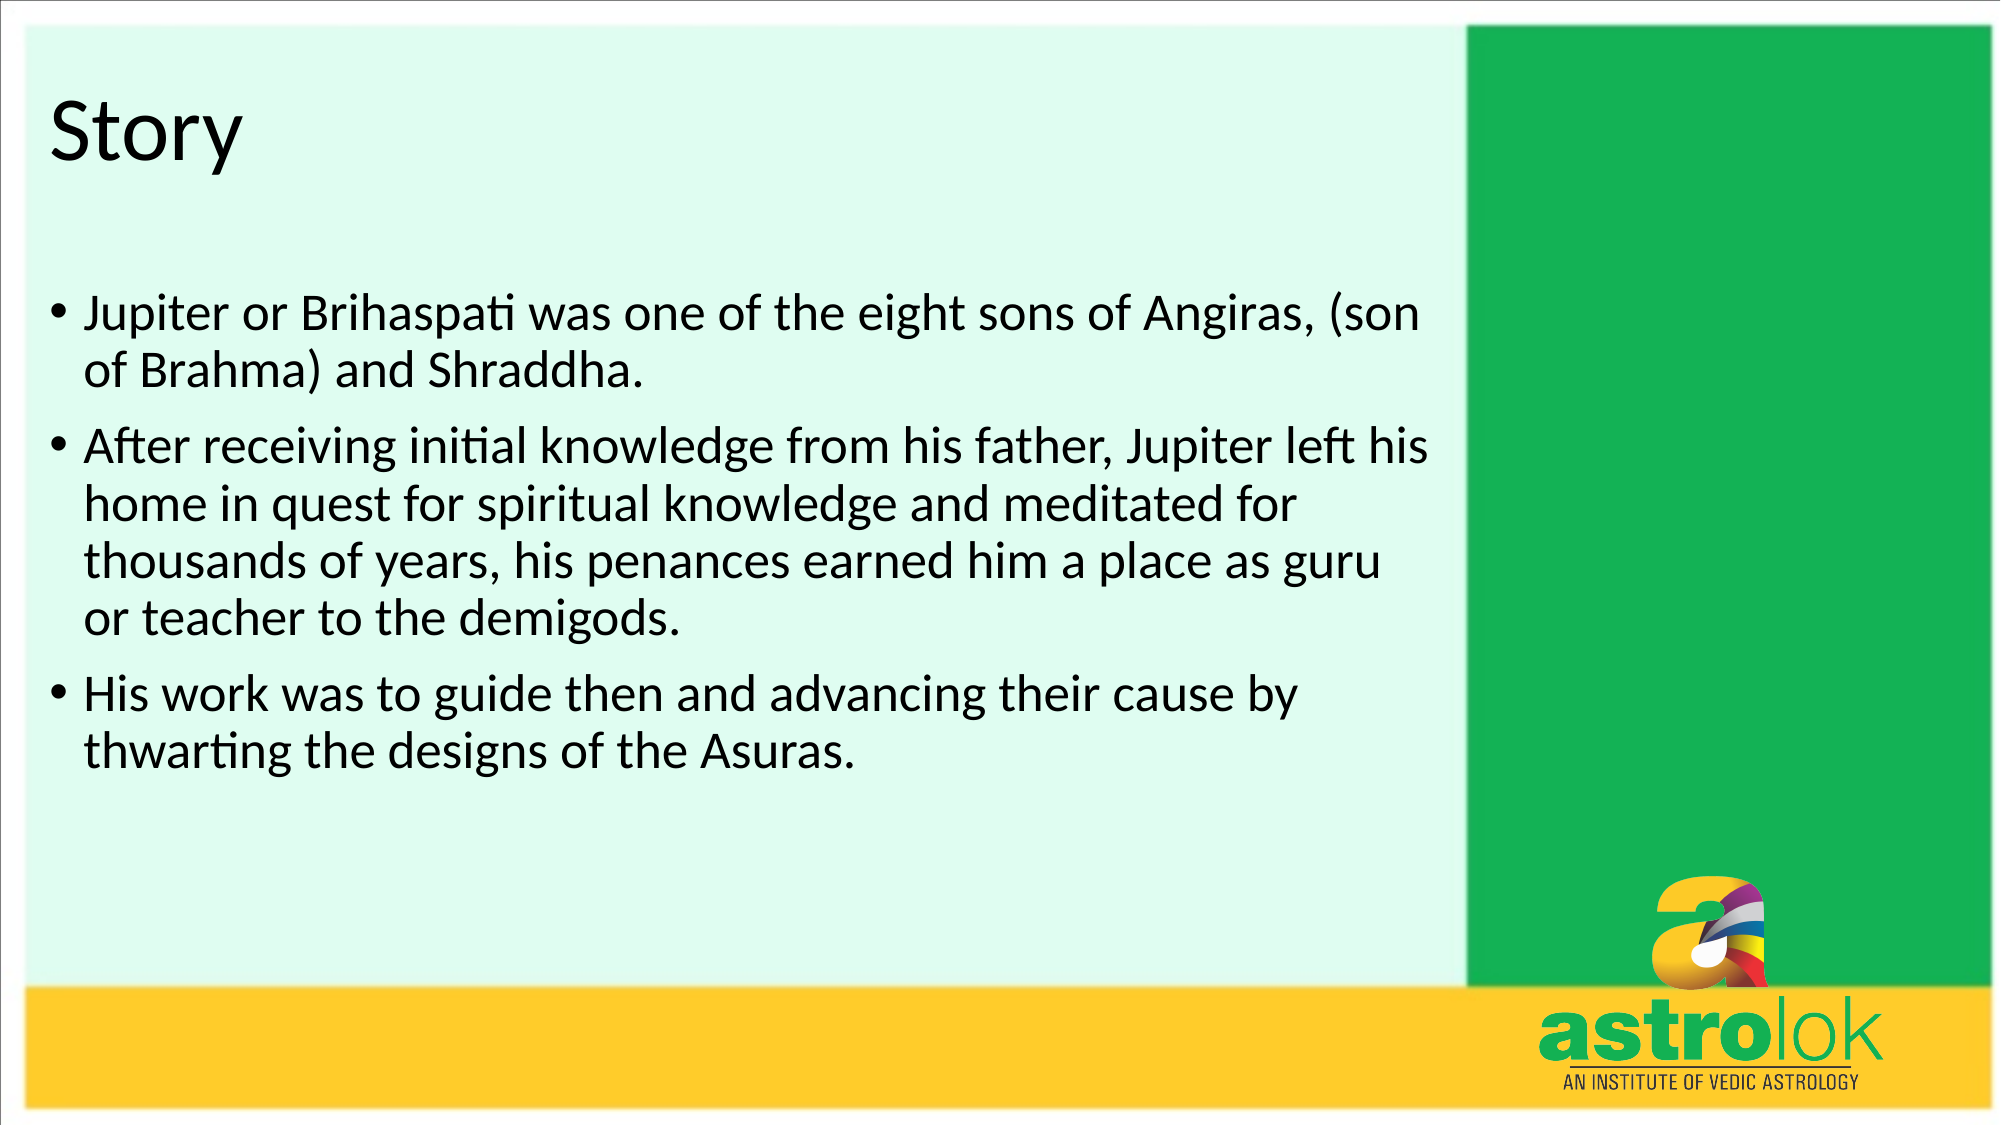

# Story
Jupiter or Brihaspati was one of the eight sons of Angiras, (son of Brahma) and Shraddha.
After receiving initial knowledge from his father, Jupiter left his home in quest for spiritual knowledge and meditated for thousands of years, his penances earned him a place as guru or teacher to the demigods.
His work was to guide then and advancing their cause by thwarting the designs of the Asuras.